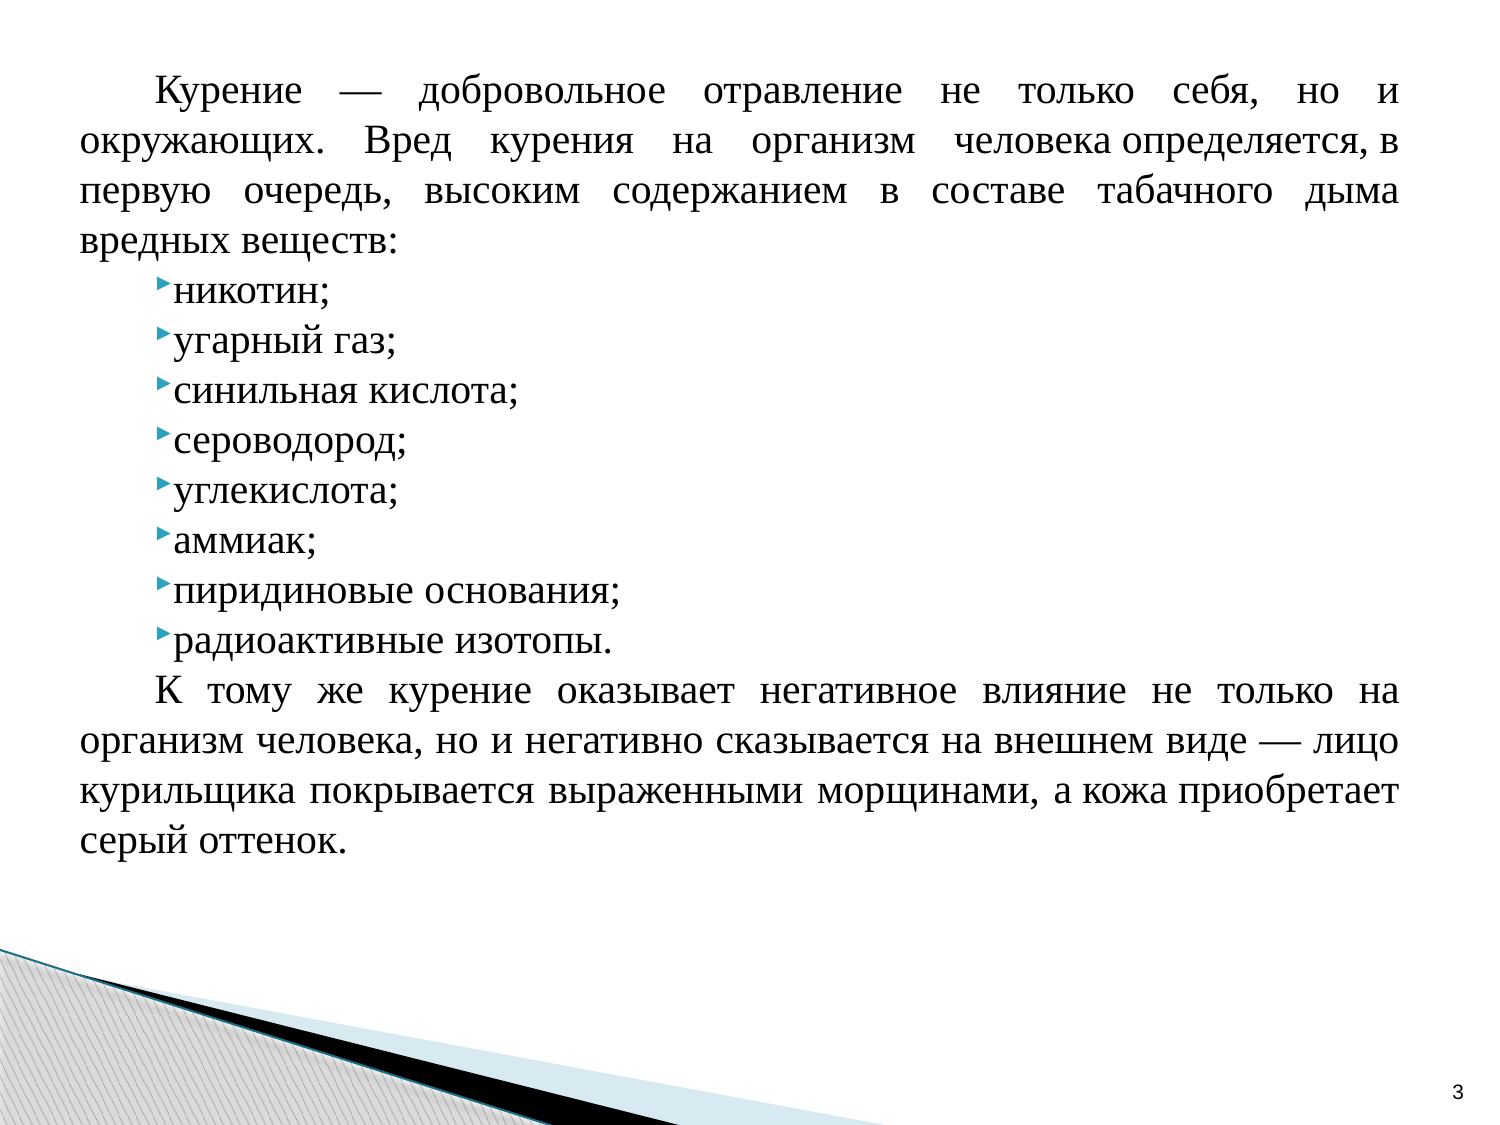

Курение — добровольное отравление не только себя, но и окружающих. Вред курения на организм человека определяется, в первую очередь, высоким содержанием в составе табачного дыма вредных веществ:
никотин;
угарный газ;
синильная кислота;
сероводород;
углекислота;
аммиак;
пиридиновые основания;
радиоактивные изотопы.
К тому же курение оказывает негативное влияние не только на организм человека, но и негативно сказывается на внешнем виде — лицо курильщика покрывается выраженными морщинами, а кожа приобретает серый оттенок.
3